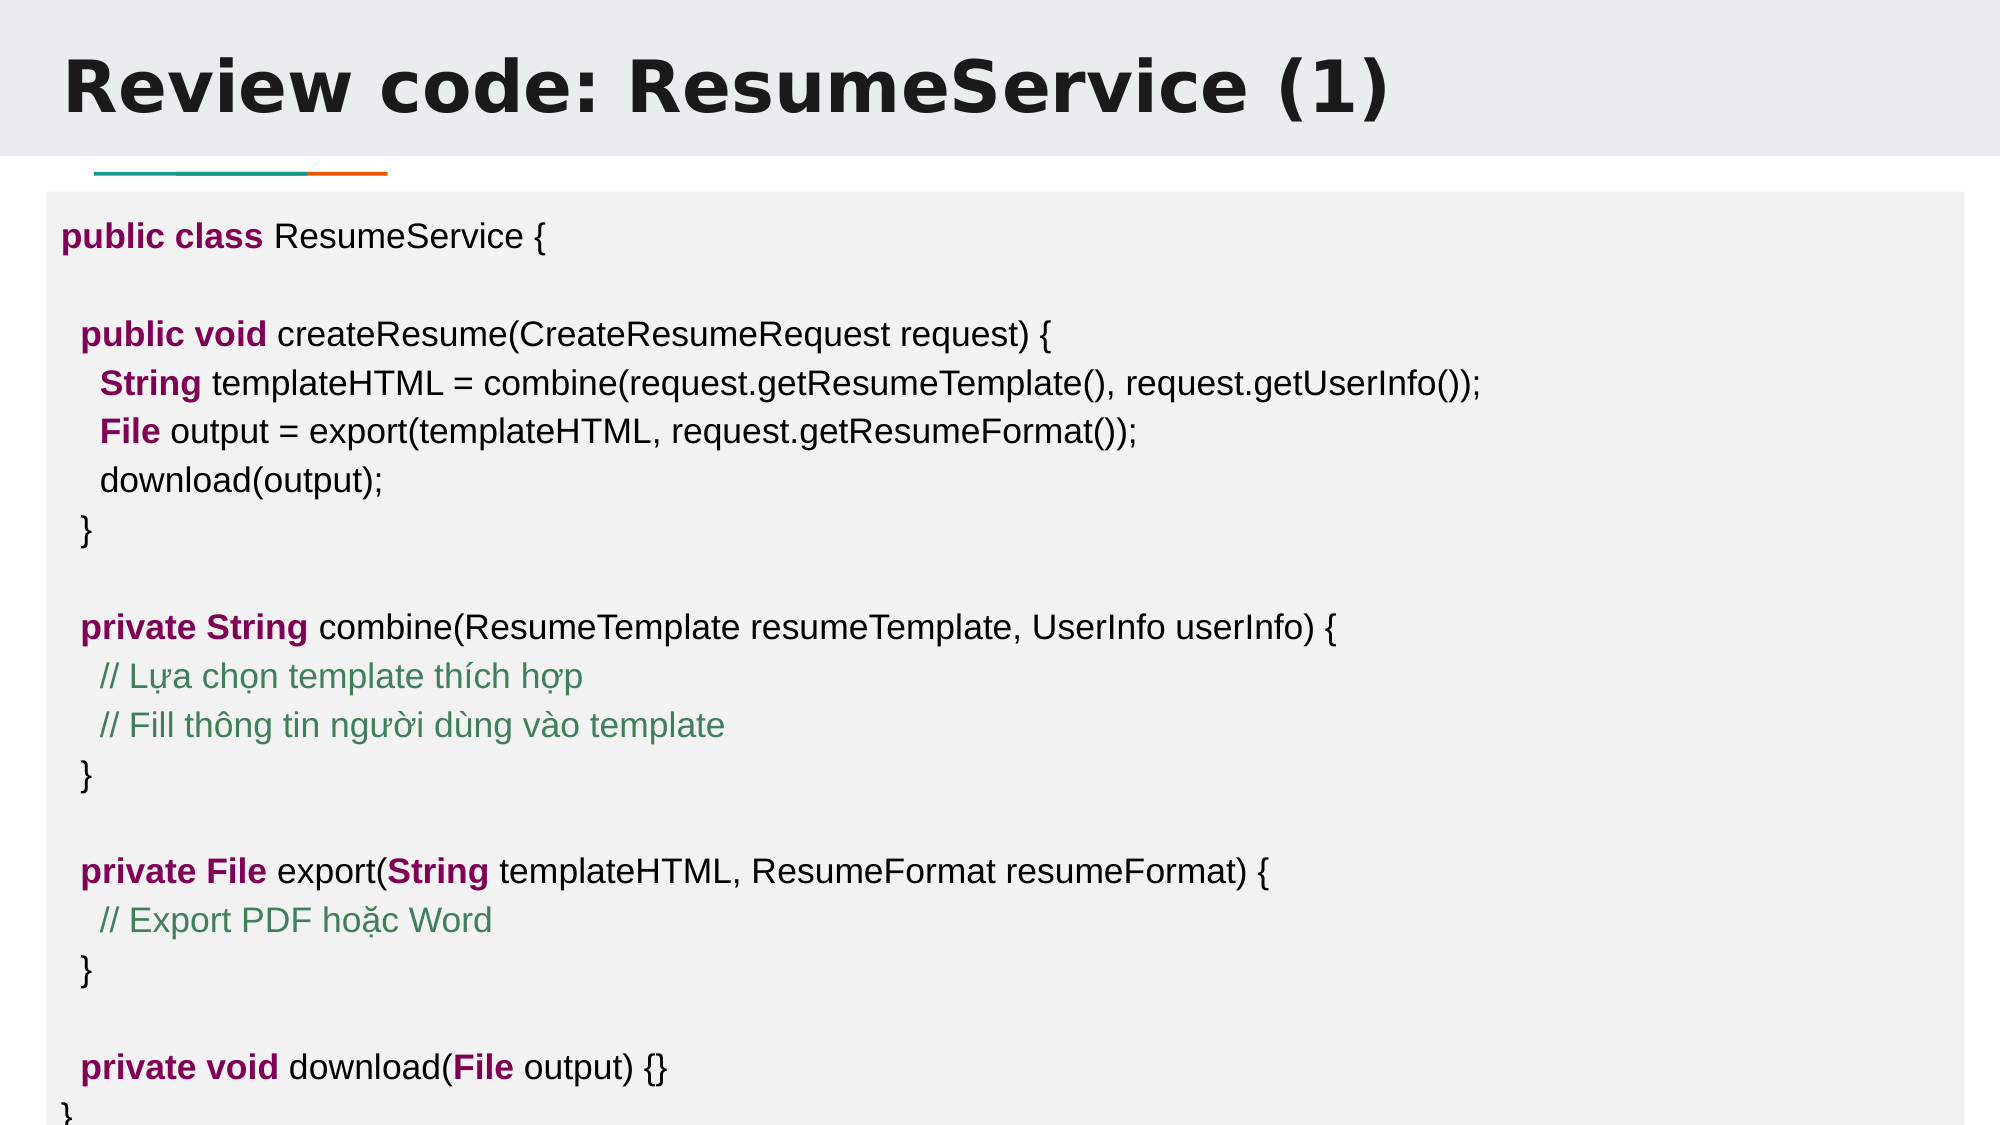

# Review code: ResumeService (1)
public class ResumeService {

  public void createResume(CreateResumeRequest request) {
    String templateHTML = combine(request.getResumeTemplate(), request.getUserInfo());
    File output = export(templateHTML, request.getResumeFormat());
    download(output);
  }

  private String combine(ResumeTemplate resumeTemplate, UserInfo userInfo) {
    // Lựa chọn template thích hợp
    // Fill thông tin người dùng vào template
  }

  private File export(String templateHTML, ResumeFormat resumeFormat) {
    // Export PDF hoặc Word
  }

  private void download(File output) {}
}